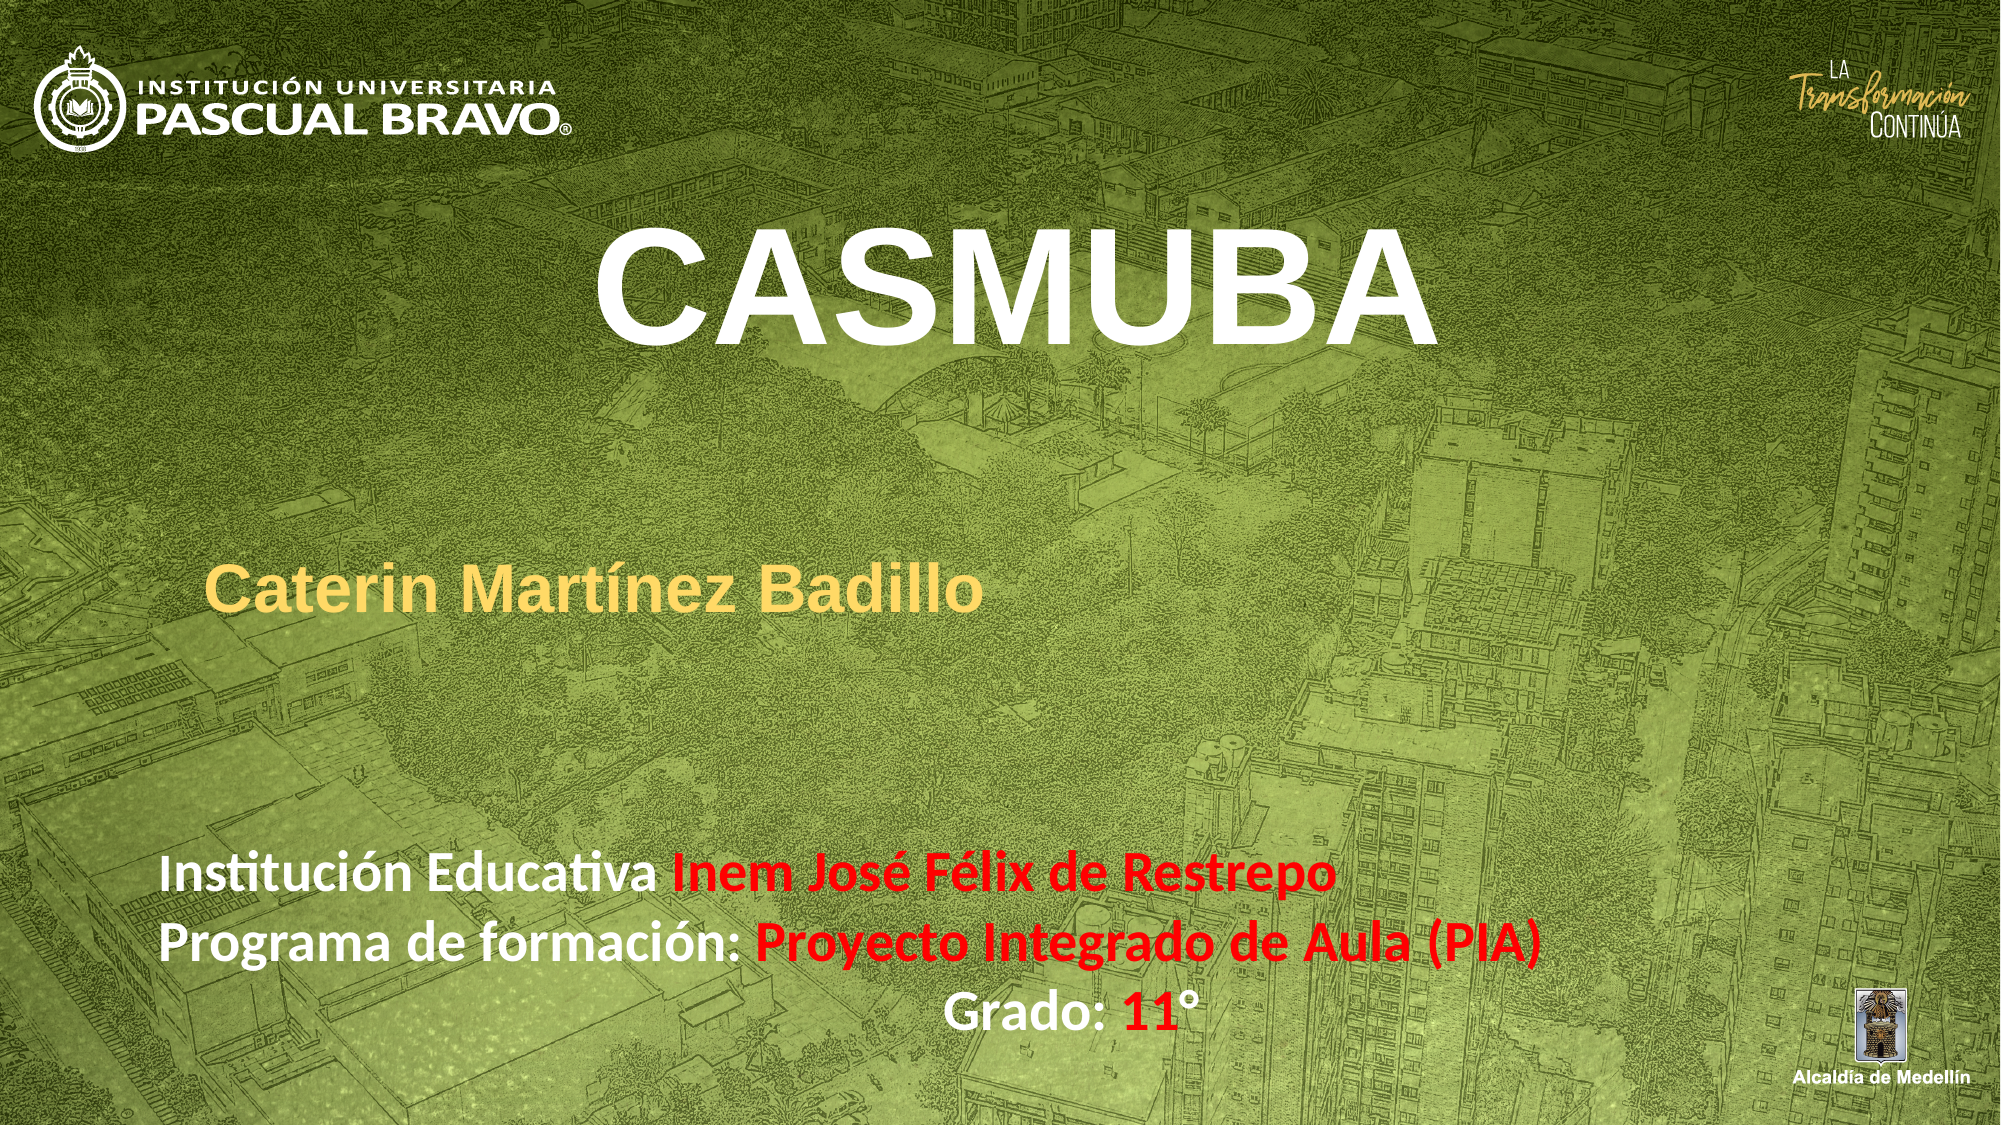

CASMUBA
Caterin Martínez Badillo

Institución Educativa Inem José Félix de Restrepo
Programa de formación: Proyecto Integrado de Aula (PIA)
Grado: 11°